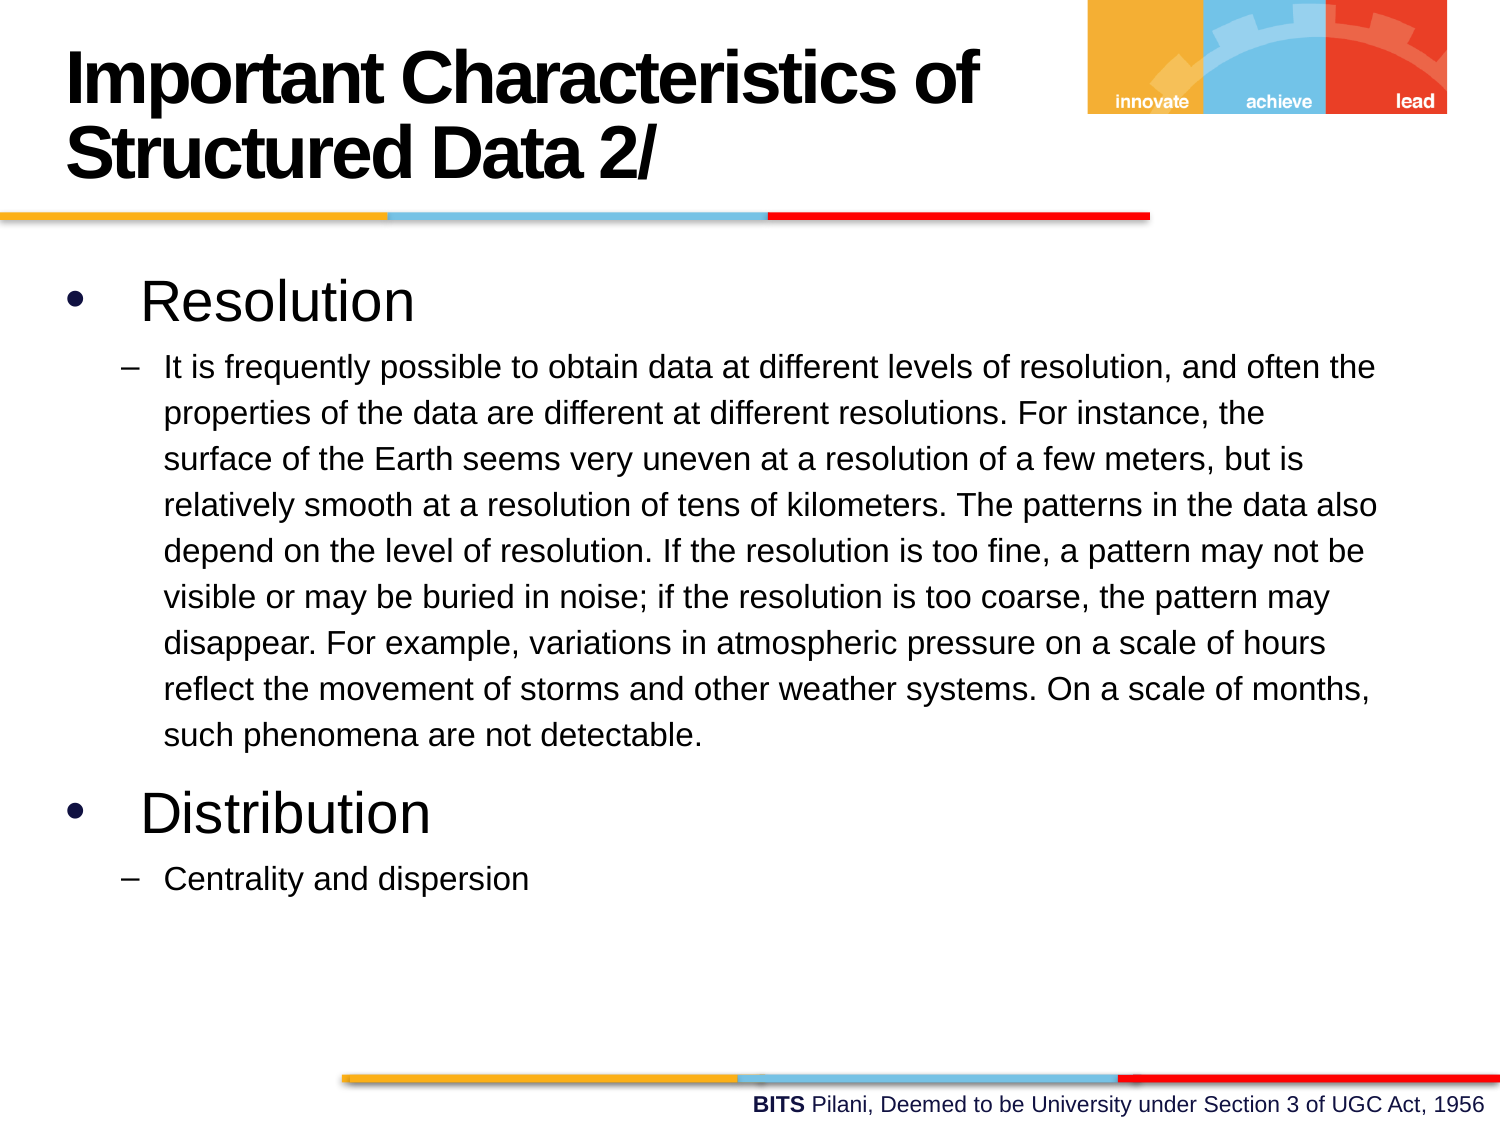

Important Characteristics of Structured Data 2/
Resolution
It is frequently possible to obtain data at different levels of resolution, and often the properties of the data are different at different resolutions. For instance, the surface of the Earth seems very uneven at a resolution of a few meters, but is relatively smooth at a resolution of tens of kilometers. The patterns in the data also depend on the level of resolution. If the resolution is too fine, a pattern may not be visible or may be buried in noise; if the resolution is too coarse, the pattern may disappear. For example, variations in atmospheric pressure on a scale of hours reflect the movement of storms and other weather systems. On a scale of months, such phenomena are not detectable.
Distribution
Centrality and dispersion